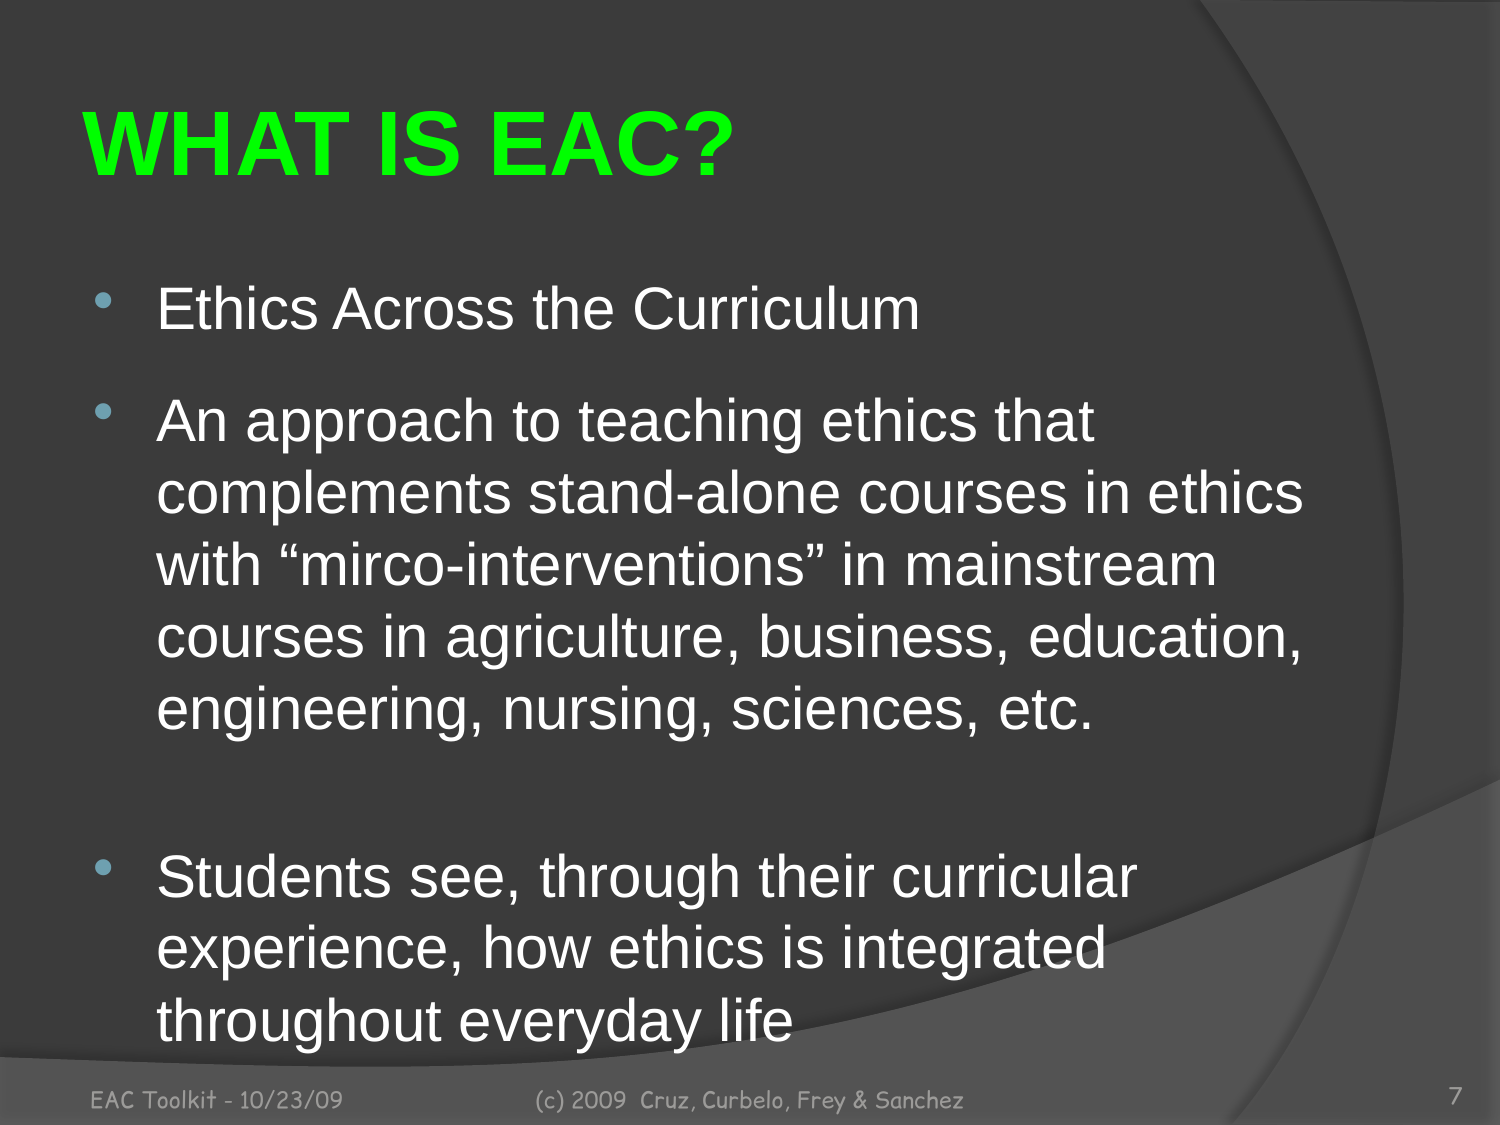

# What is EAC?
Ethics Across the Curriculum

An approach to teaching ethics that complements stand-alone courses in ethics with “mirco-interventions” in mainstream courses in agriculture, business, education, engineering, nursing, sciences, etc.

Students see, through their curricular experience, how ethics is integrated throughout everyday life
EAC Toolkit - 10/23/09
(c) 2009  Cruz, Curbelo, Frey & Sanchez
7